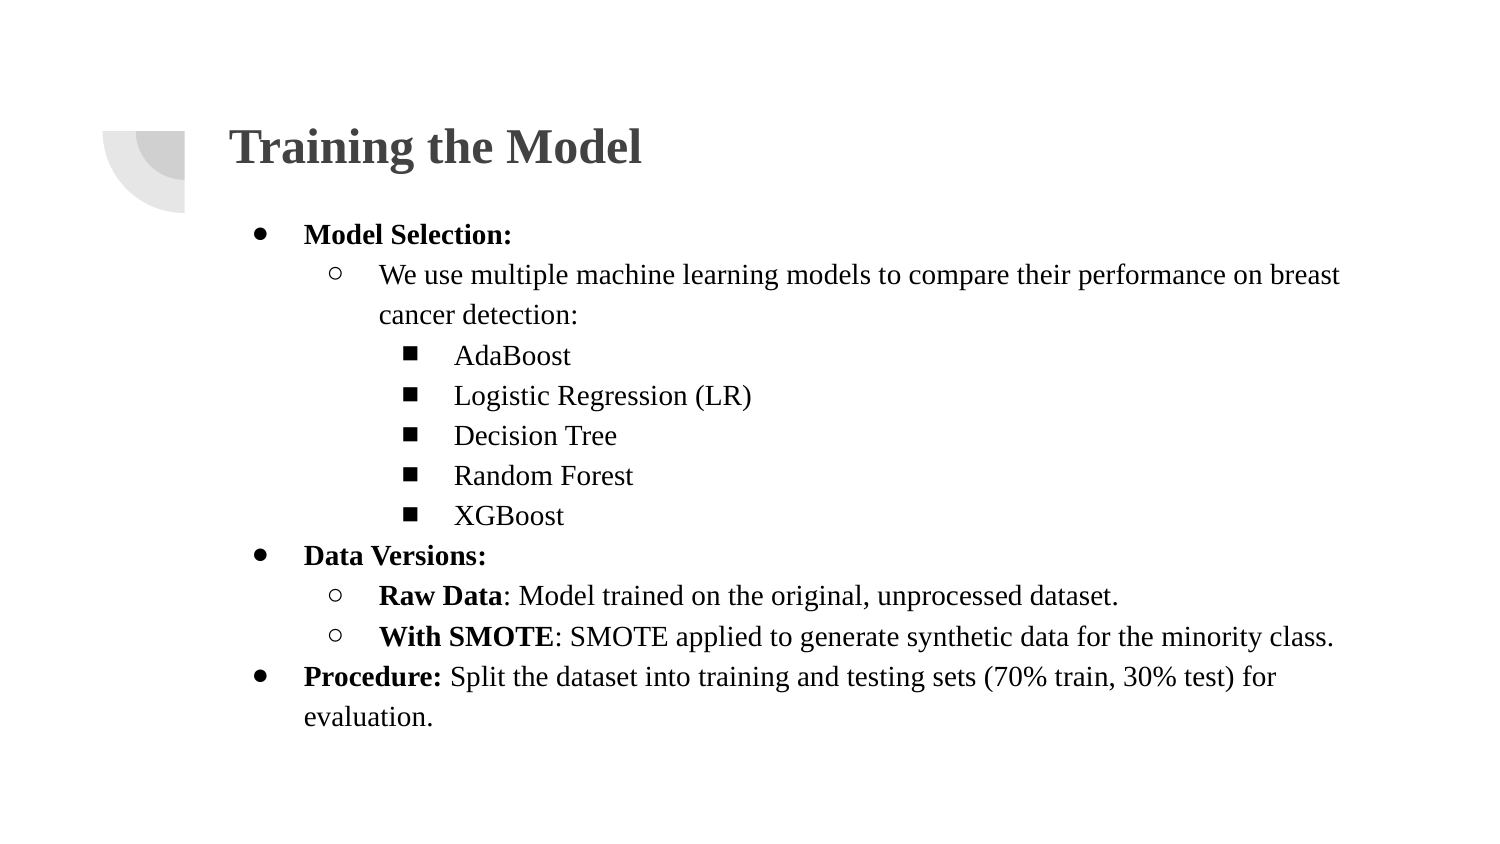

# Training the Model
Model Selection:
We use multiple machine learning models to compare their performance on breast cancer detection:
AdaBoost
Logistic Regression (LR)
Decision Tree
Random Forest
XGBoost
Data Versions:
Raw Data: Model trained on the original, unprocessed dataset.
With SMOTE: SMOTE applied to generate synthetic data for the minority class.
Procedure: Split the dataset into training and testing sets (70% train, 30% test) for evaluation.